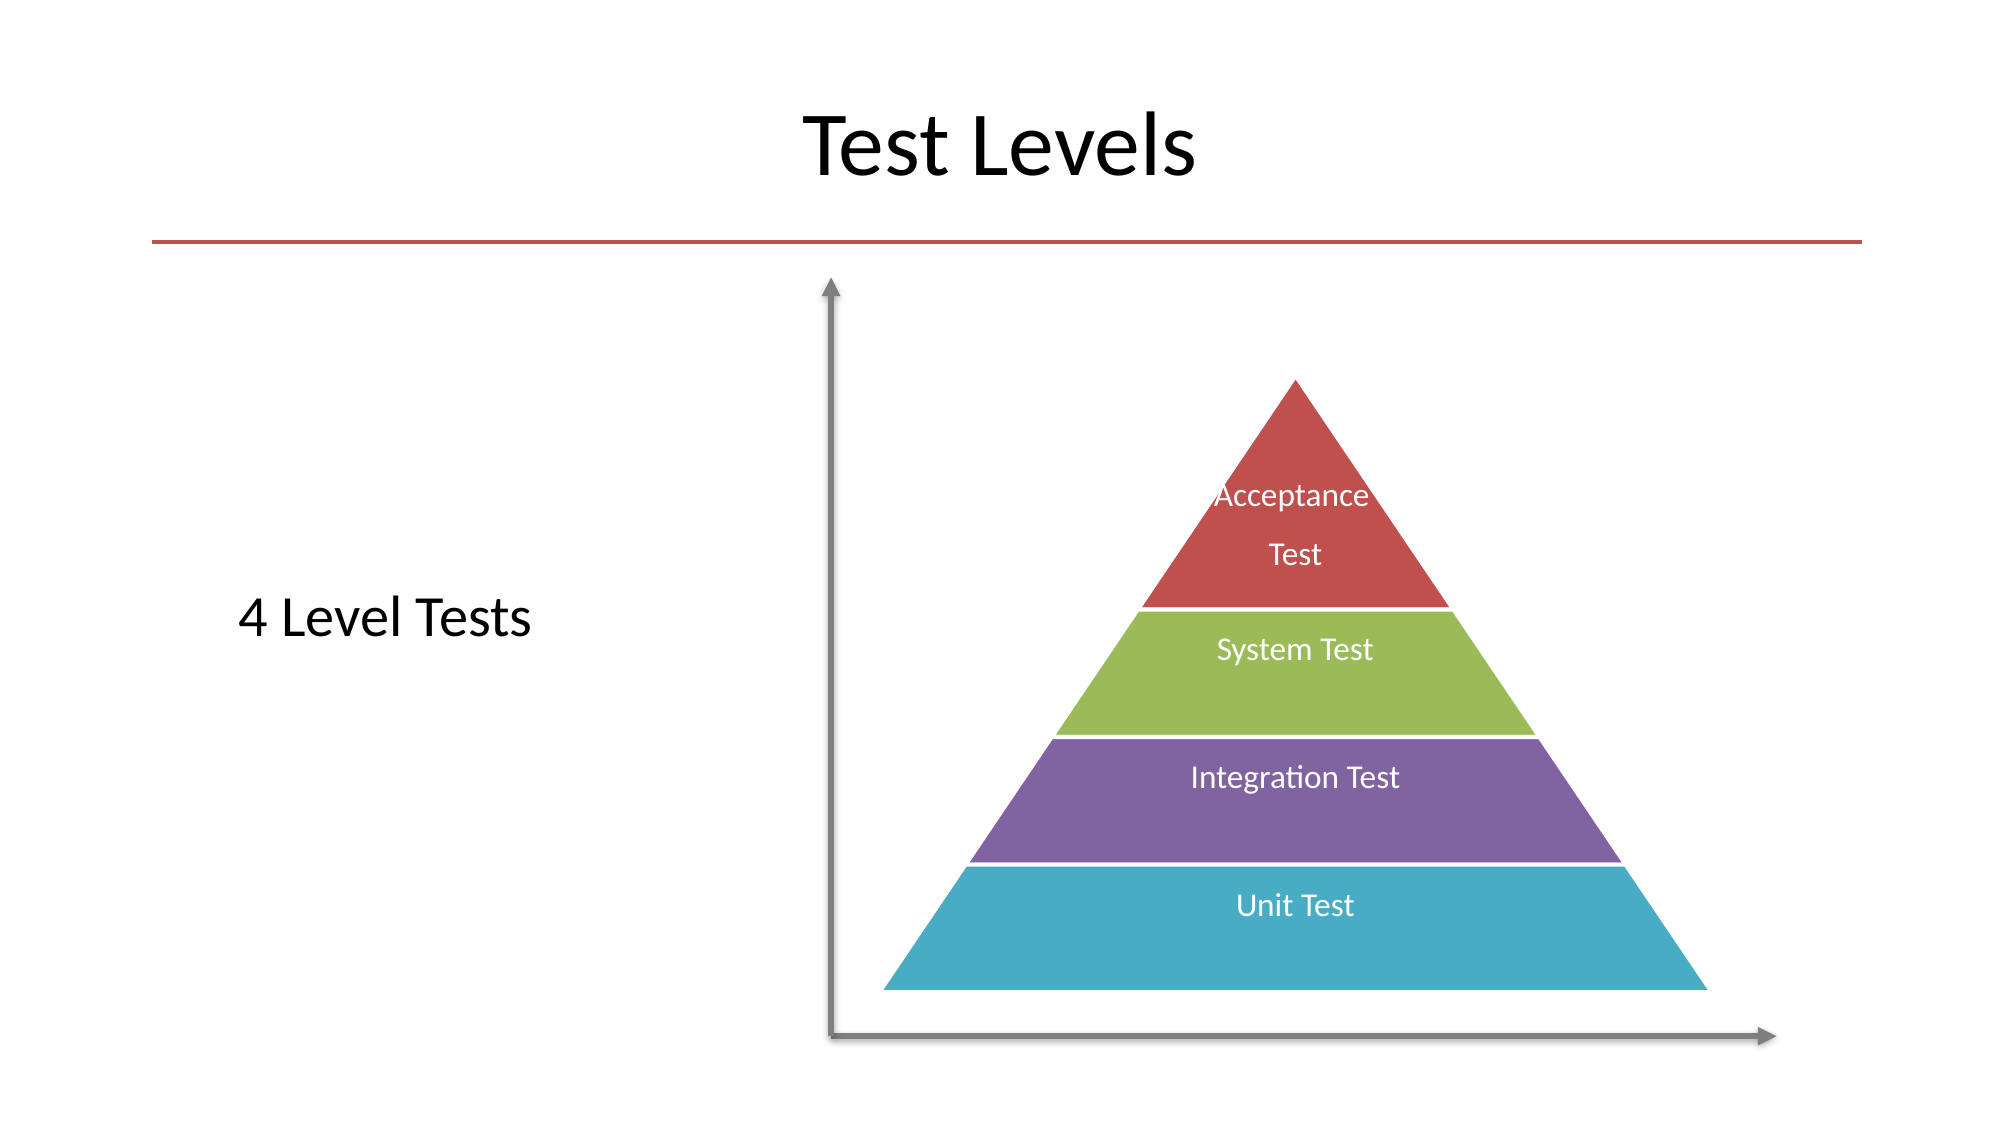

# Test Levels

Acceptance
Test

System Test

Integration Test

Unit Test

4 Level Tests